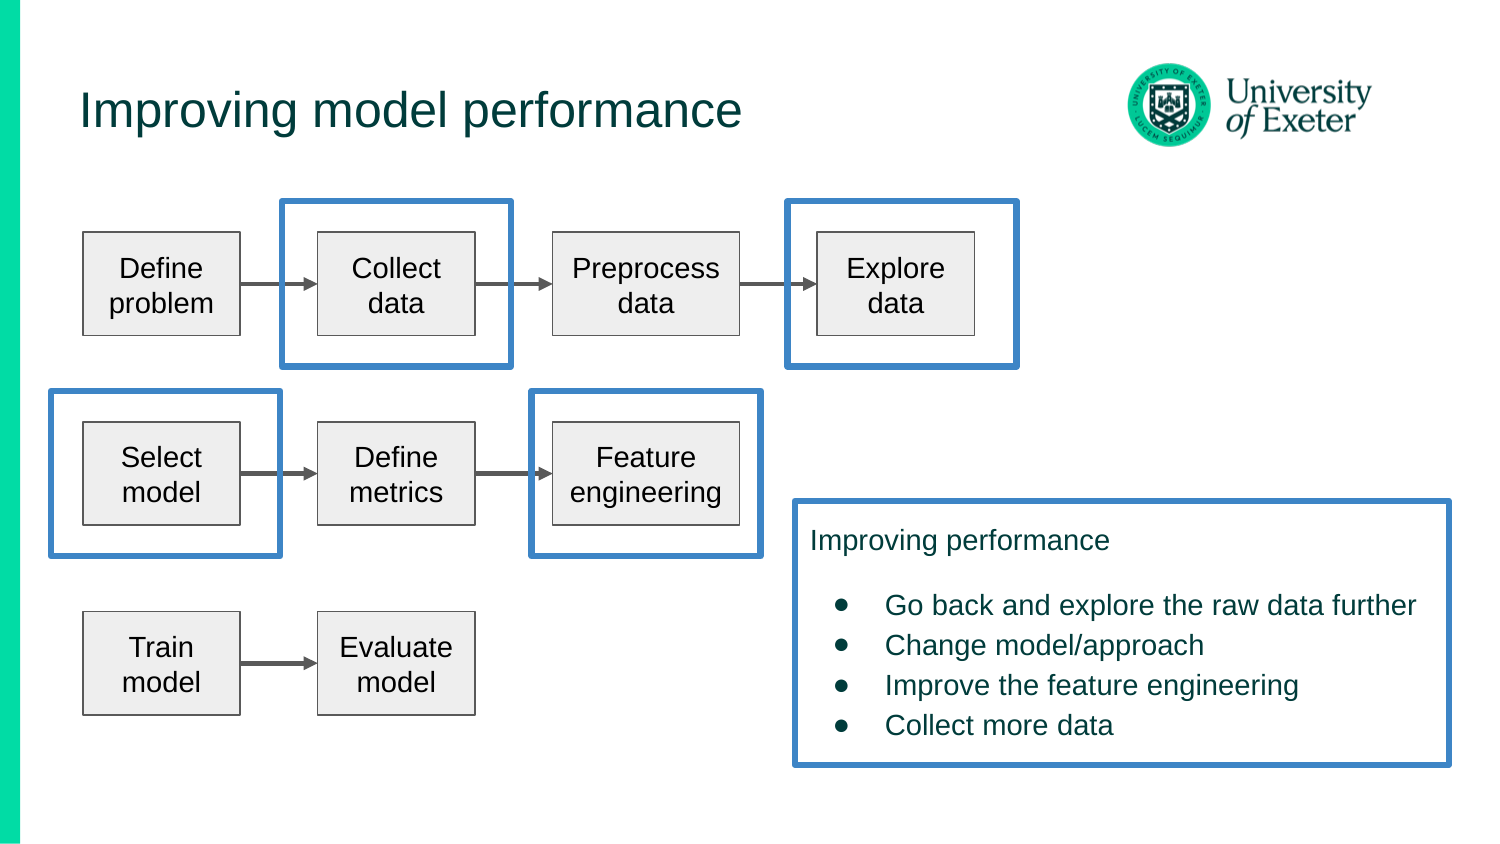

# Improving model performance

Define problem
Collect data
Preprocess data
Explore data

Select model
Define metrics
Feature engineering

Improving performance
Go back and explore the raw data further
Change model/approach
Improve the feature engineering
Collect more data
Train model
Evaluate model